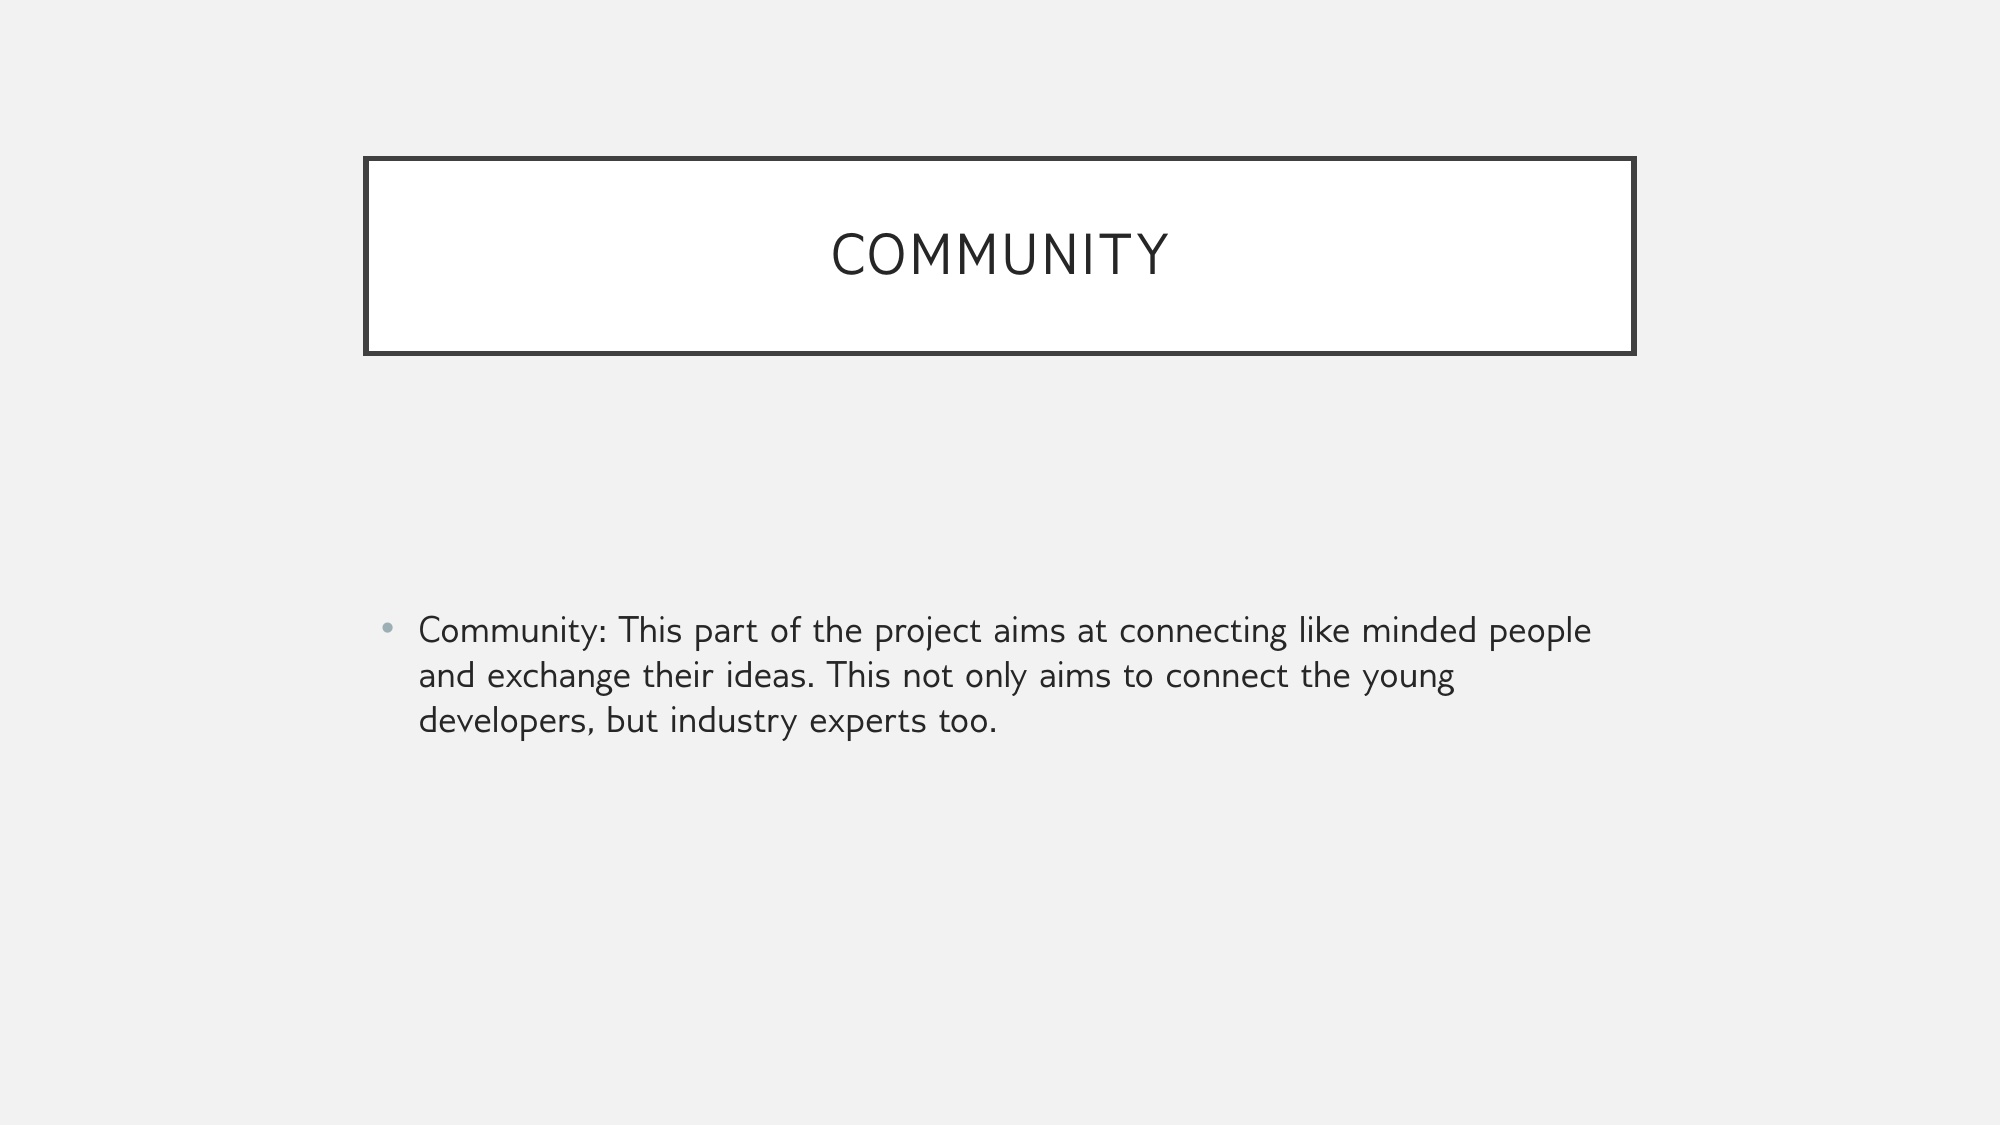

# Community
Community: This part of the project aims at connecting like minded people and exchange their ideas. This not only aims to connect the young developers, but industry experts too.